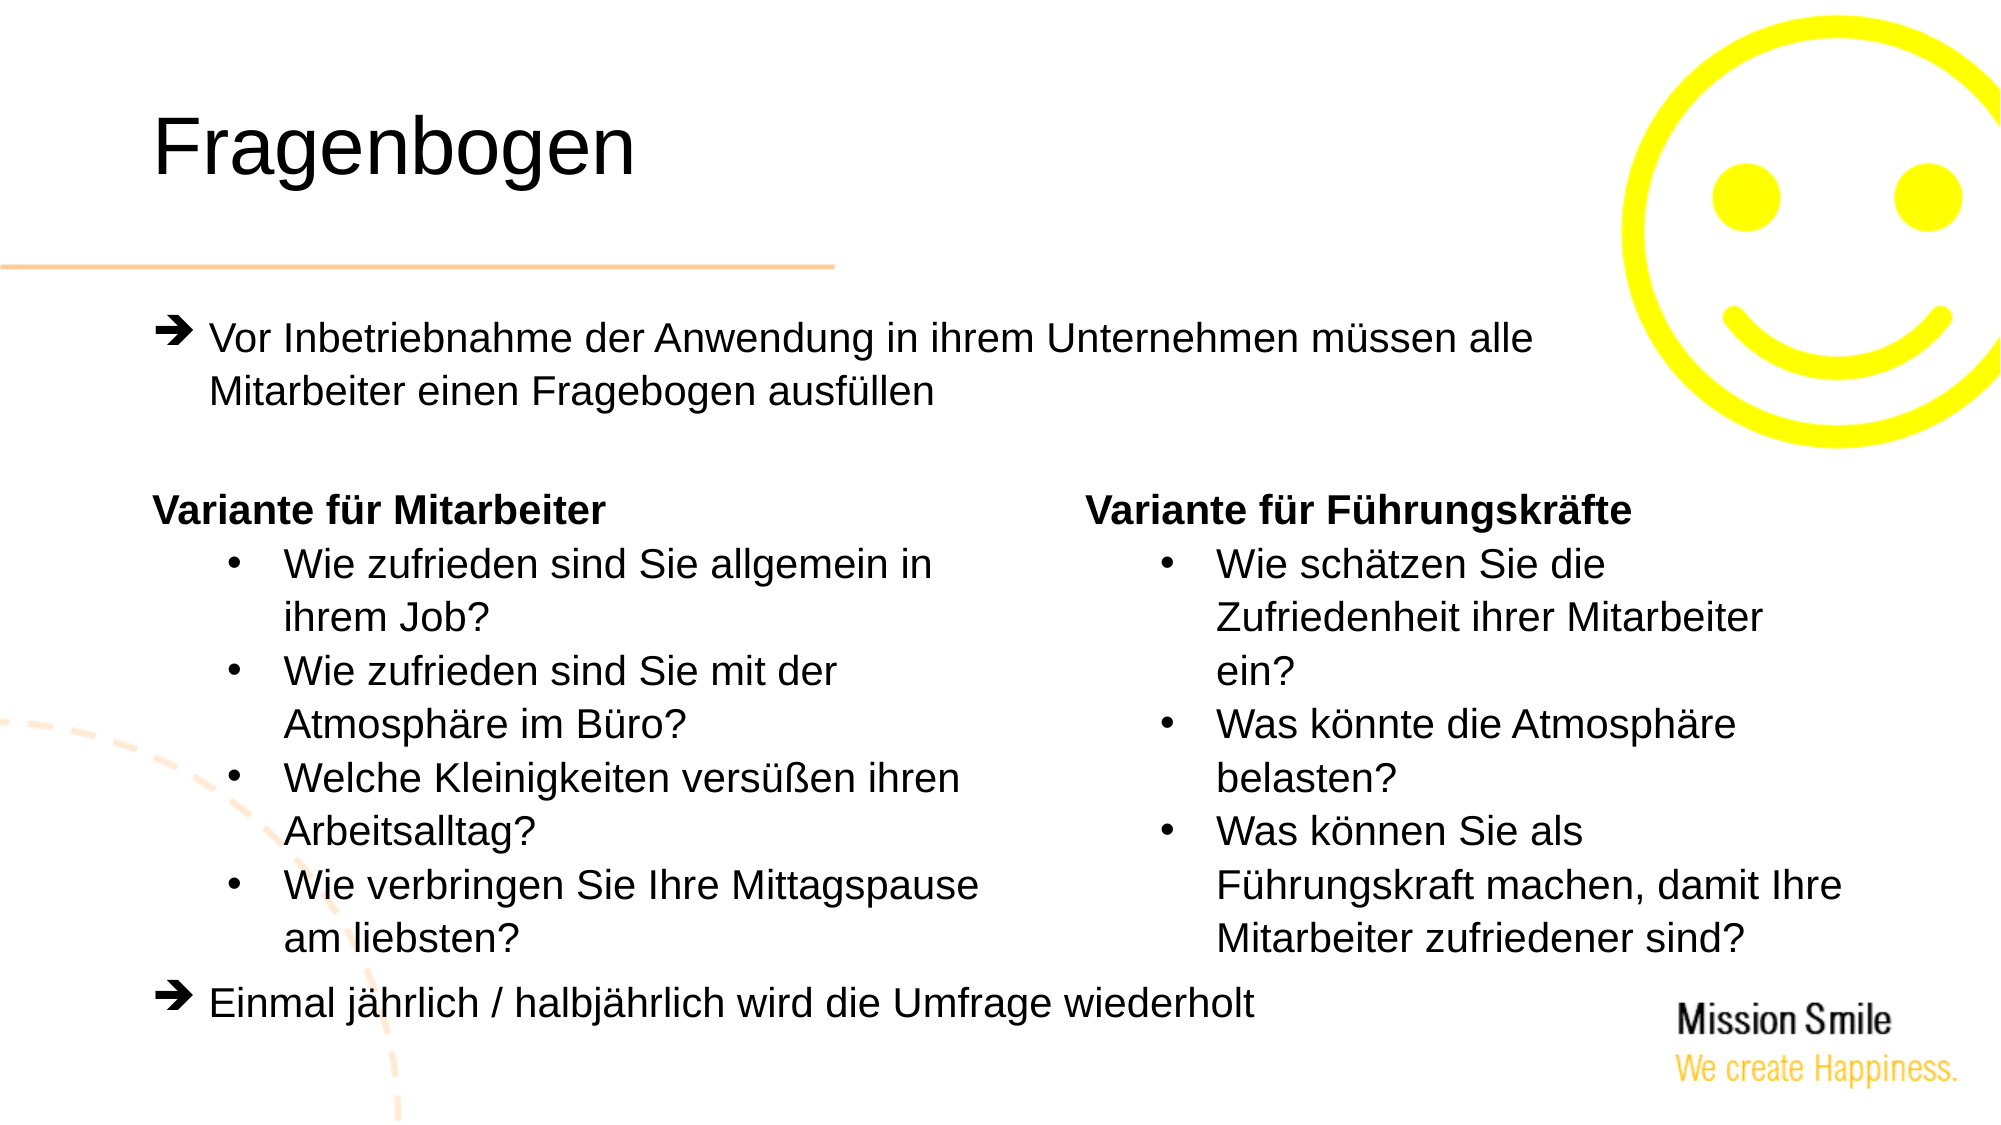

# Fragenbogen
Vor Inbetriebnahme der Anwendung in ihrem Unternehmen müssen alle Mitarbeiter einen Fragebogen ausfüllen
Variante für Mitarbeiter
Wie zufrieden sind Sie allgemein in ihrem Job?
Wie zufrieden sind Sie mit der Atmosphäre im Büro?
Welche Kleinigkeiten versüßen ihren Arbeitsalltag?
Wie verbringen Sie Ihre Mittagspause am liebsten?

Variante für Führungskräfte
Wie schätzen Sie die Zufriedenheit ihrer Mitarbeiter ein?
Was könnte die Atmosphäre belasten?
Was können Sie als Führungskraft machen, damit Ihre Mitarbeiter zufriedener sind?
Einmal jährlich / halbjährlich wird die Umfrage wiederholt